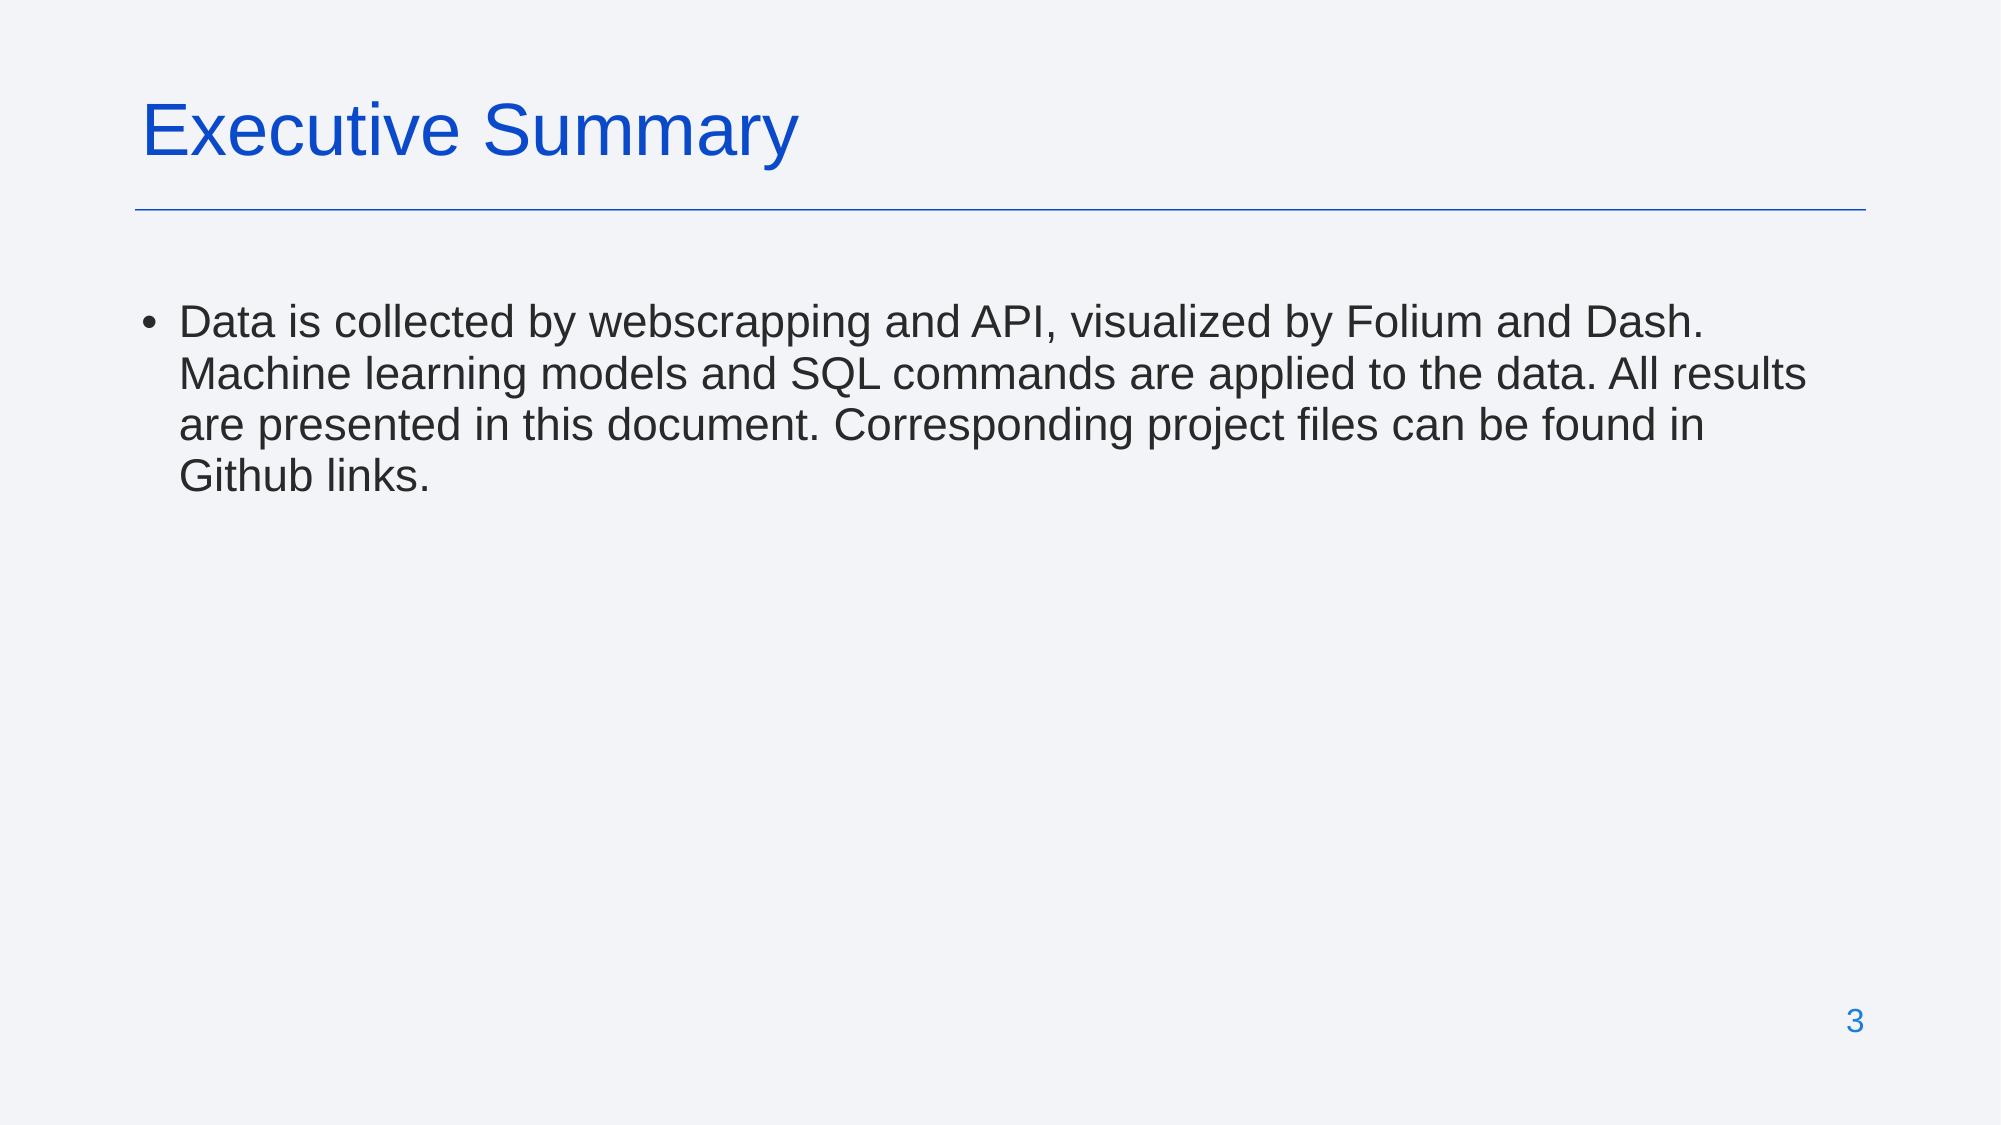

Executive Summary
Data is collected by webscrapping and API, visualized by Folium and Dash. Machine learning models and SQL commands are applied to the data. All results are presented in this document. Corresponding project files can be found in Github links.
3